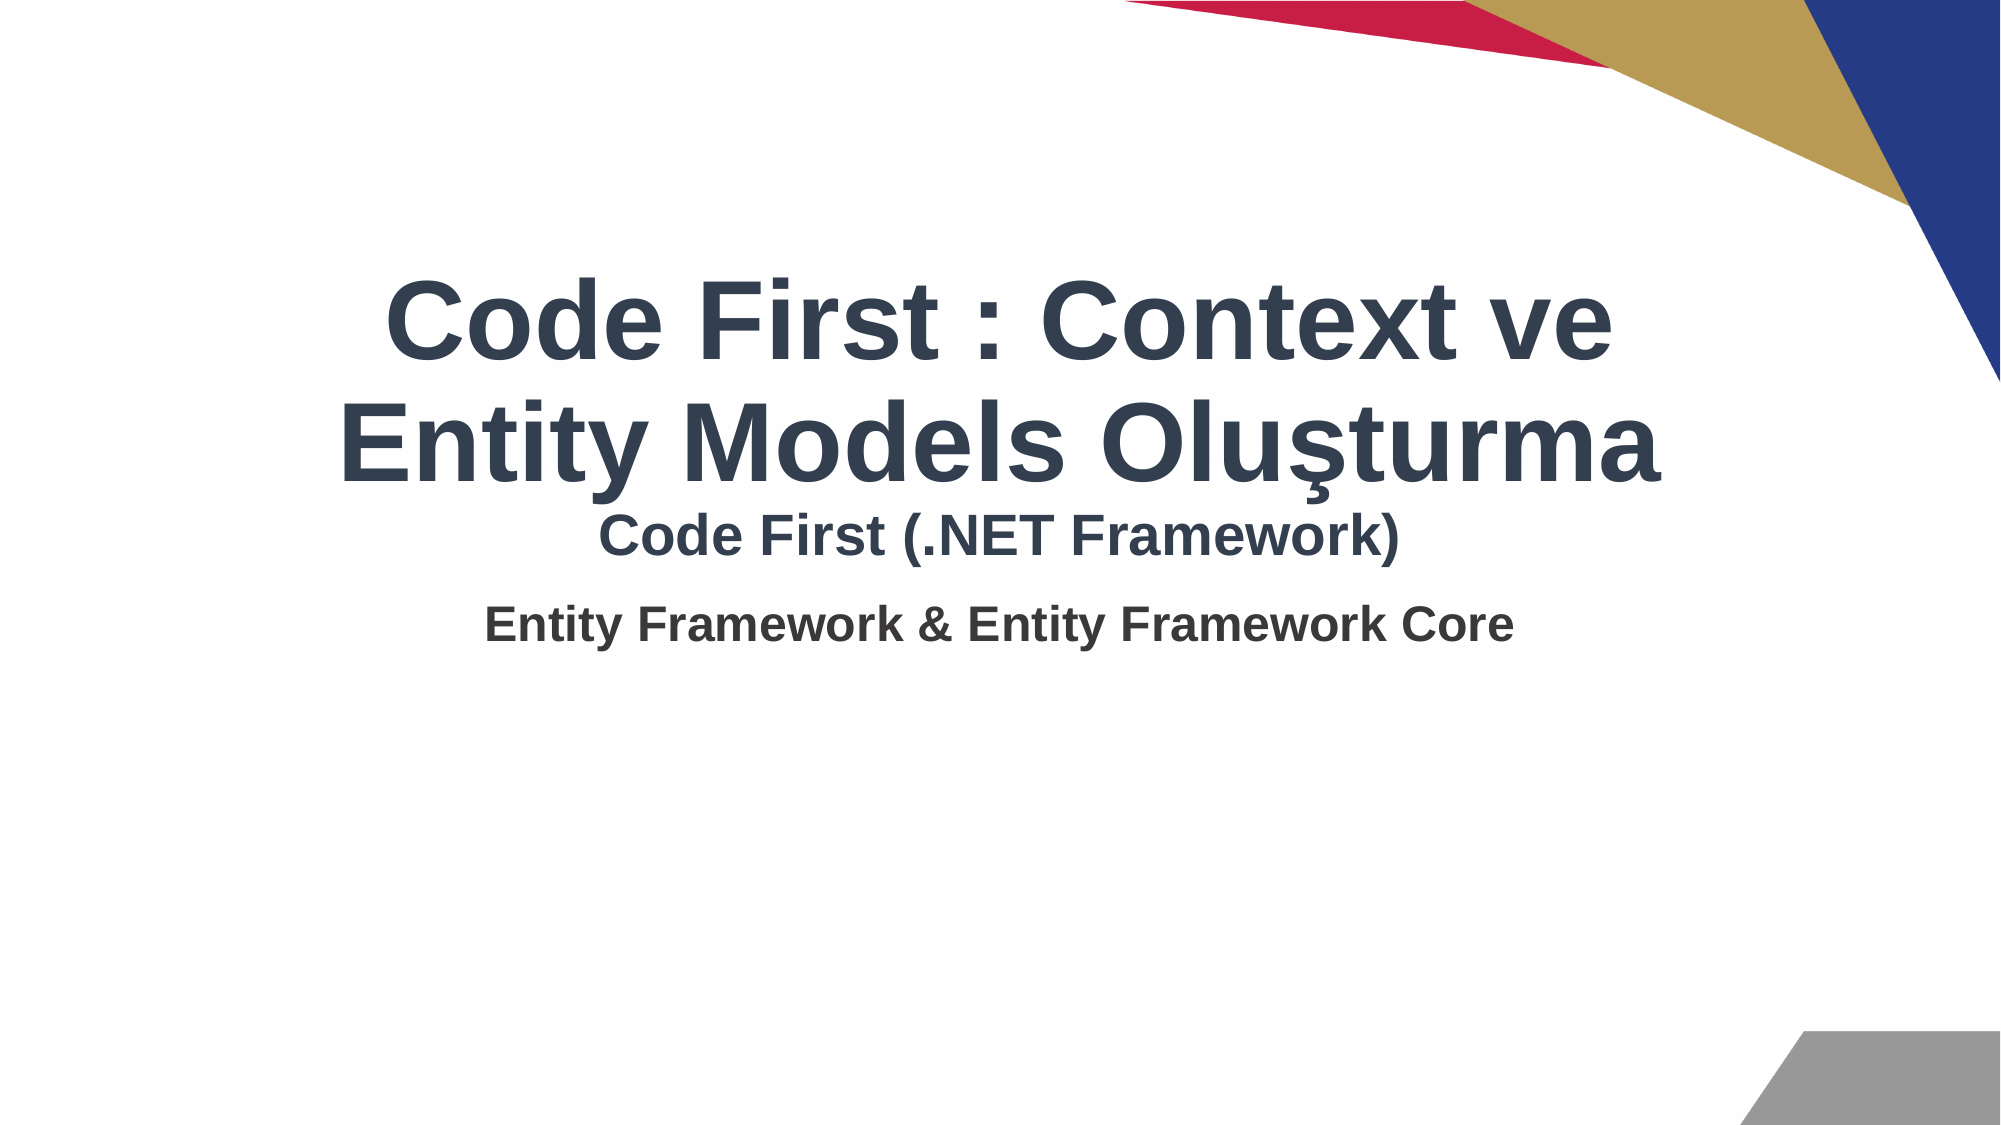

# Code First : Context ve Entity Models Oluşturma Code First (.NET Framework)
Entity Framework & Entity Framework Core